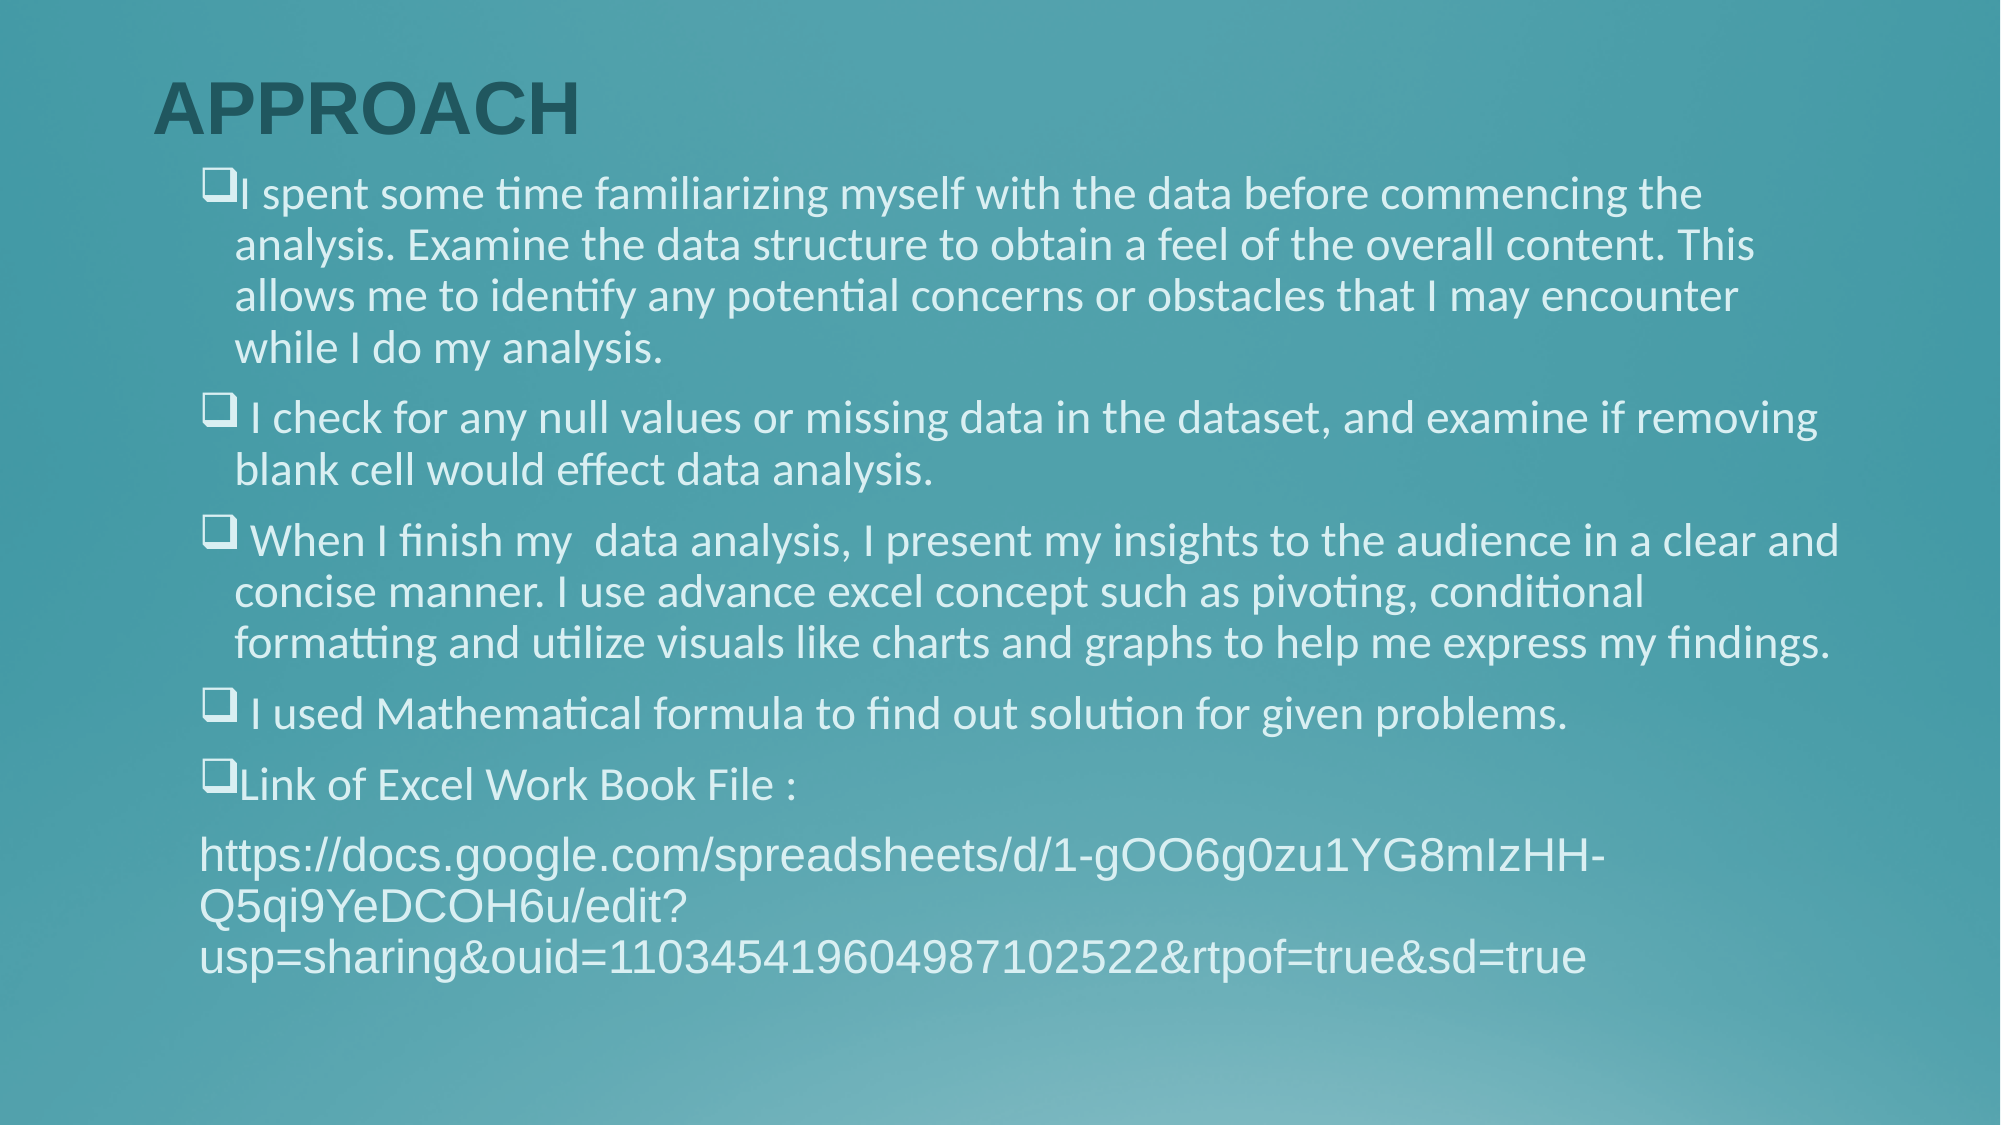

# APPROACH
I spent some time familiarizing myself with the data before commencing the analysis. Examine the data structure to obtain a feel of the overall content. This allows me to identify any potential concerns or obstacles that I may encounter while I do my analysis.
 I check for any null values or missing data in the dataset, and examine if removing blank cell would effect data analysis.
 When I finish my  data analysis, I present my insights to the audience in a clear and concise manner. I use advance excel concept such as pivoting, conditional formatting and utilize visuals like charts and graphs to help me express my findings.
 I used Mathematical formula to find out solution for given problems.
Link of Excel Work Book File :
https://docs.google.com/spreadsheets/d/1-gOO6g0zu1YG8mIzHH-Q5qi9YeDCOH6u/edit?usp=sharing&ouid=110345419604987102522&rtpof=true&sd=true